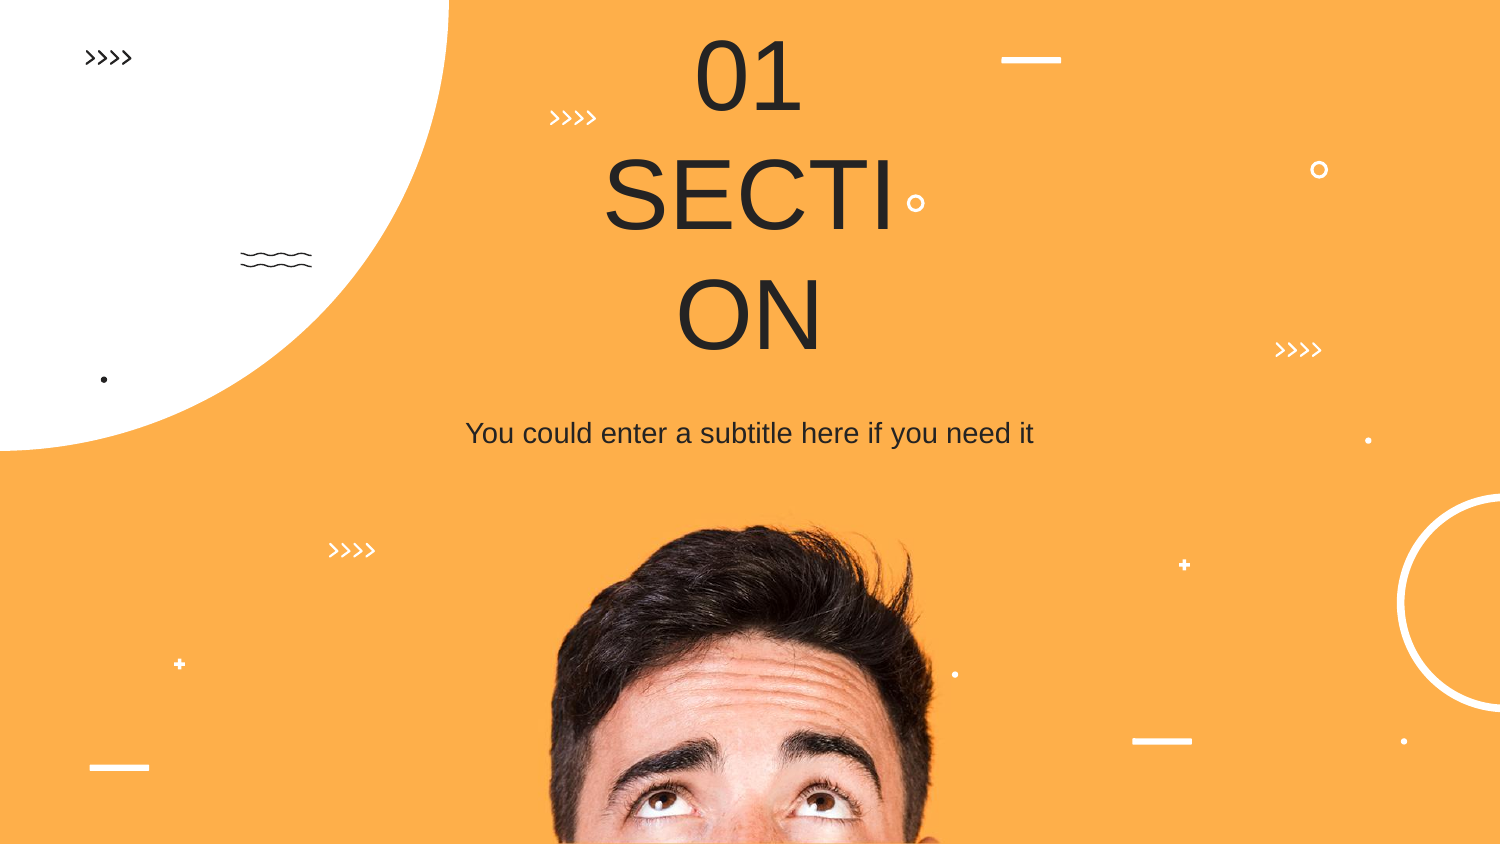

# 01 SECTION
You could enter a subtitle here if you need it